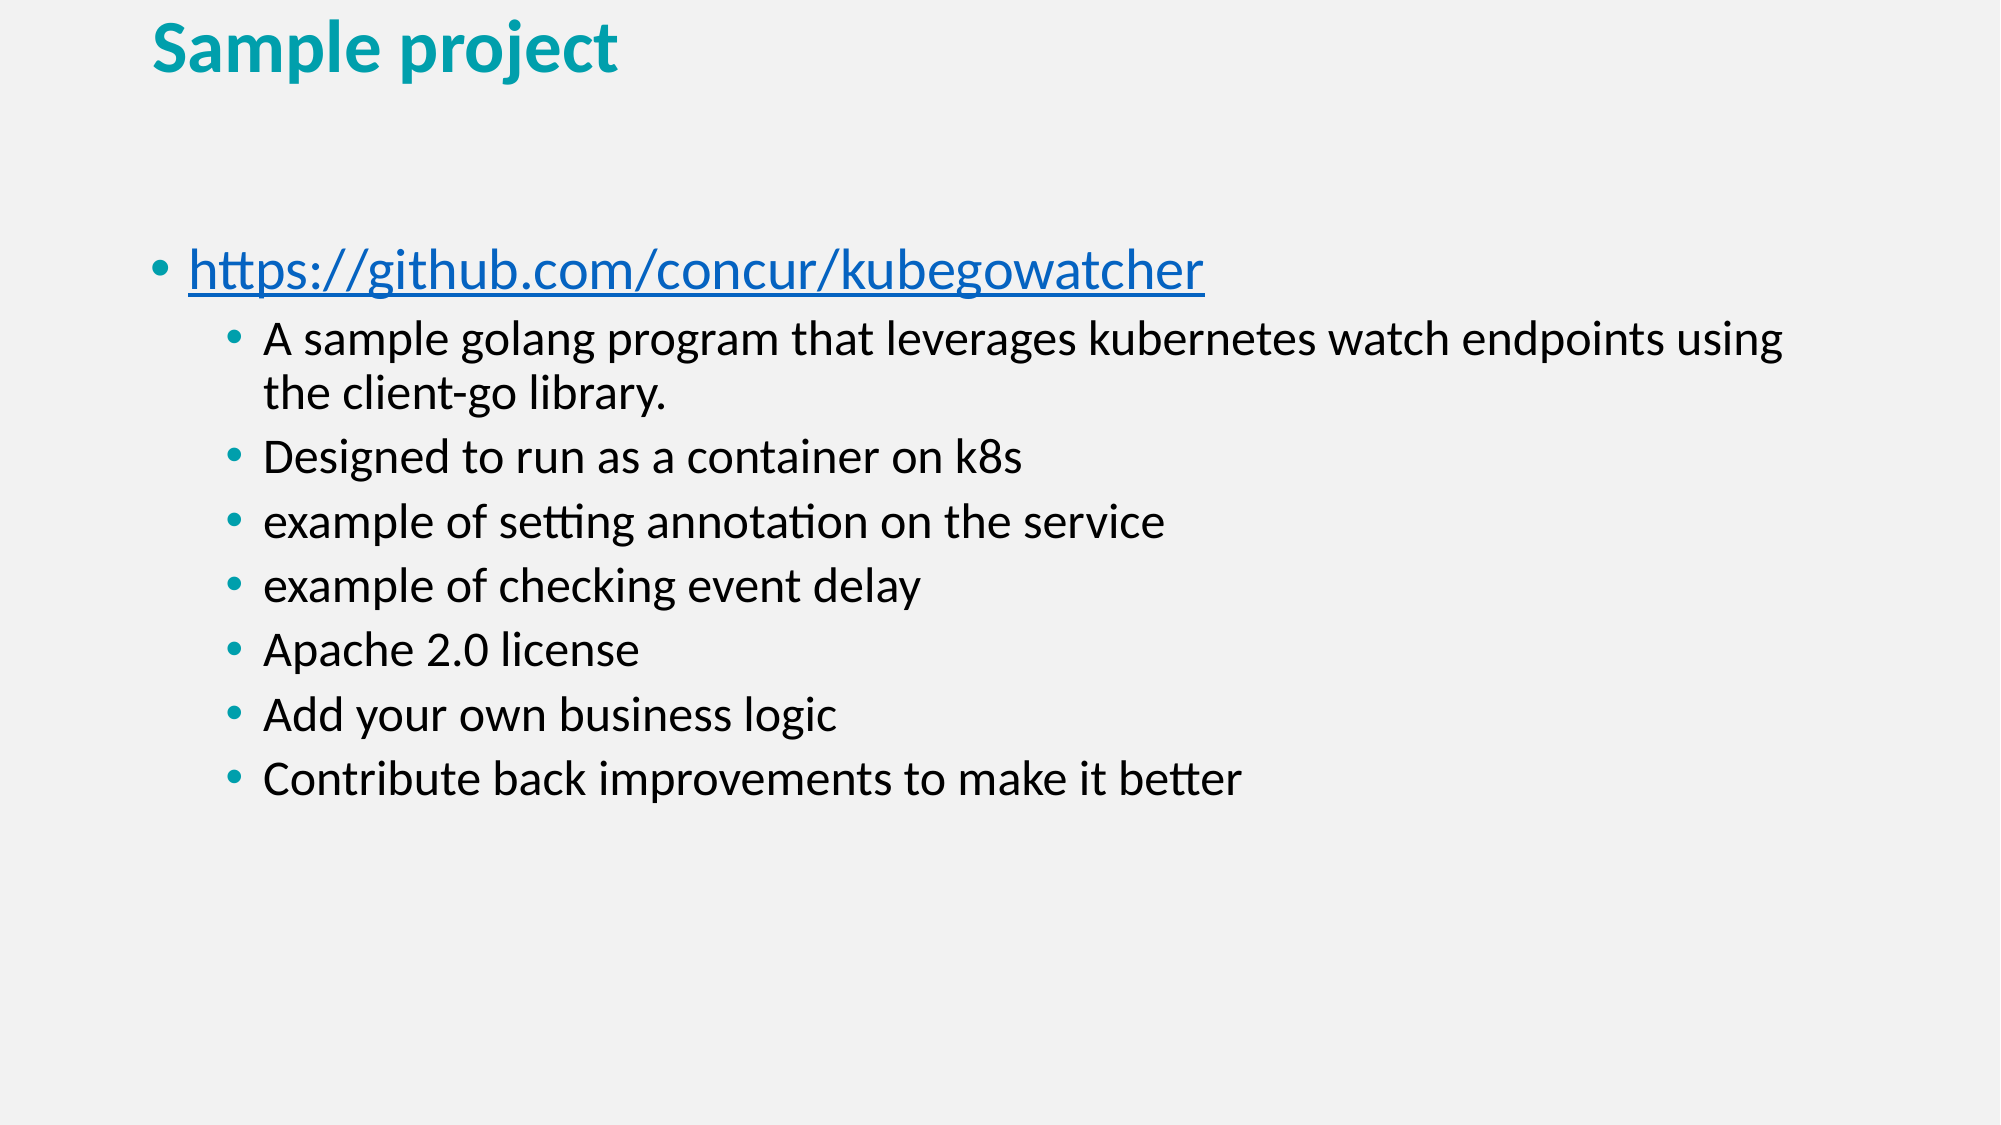

# Sample project
https://github.com/concur/kubegowatcher
A sample golang program that leverages kubernetes watch endpoints using the client-go library.
Designed to run as a container on k8s
example of setting annotation on the service
example of checking event delay
Apache 2.0 license
Add your own business logic
Contribute back improvements to make it better